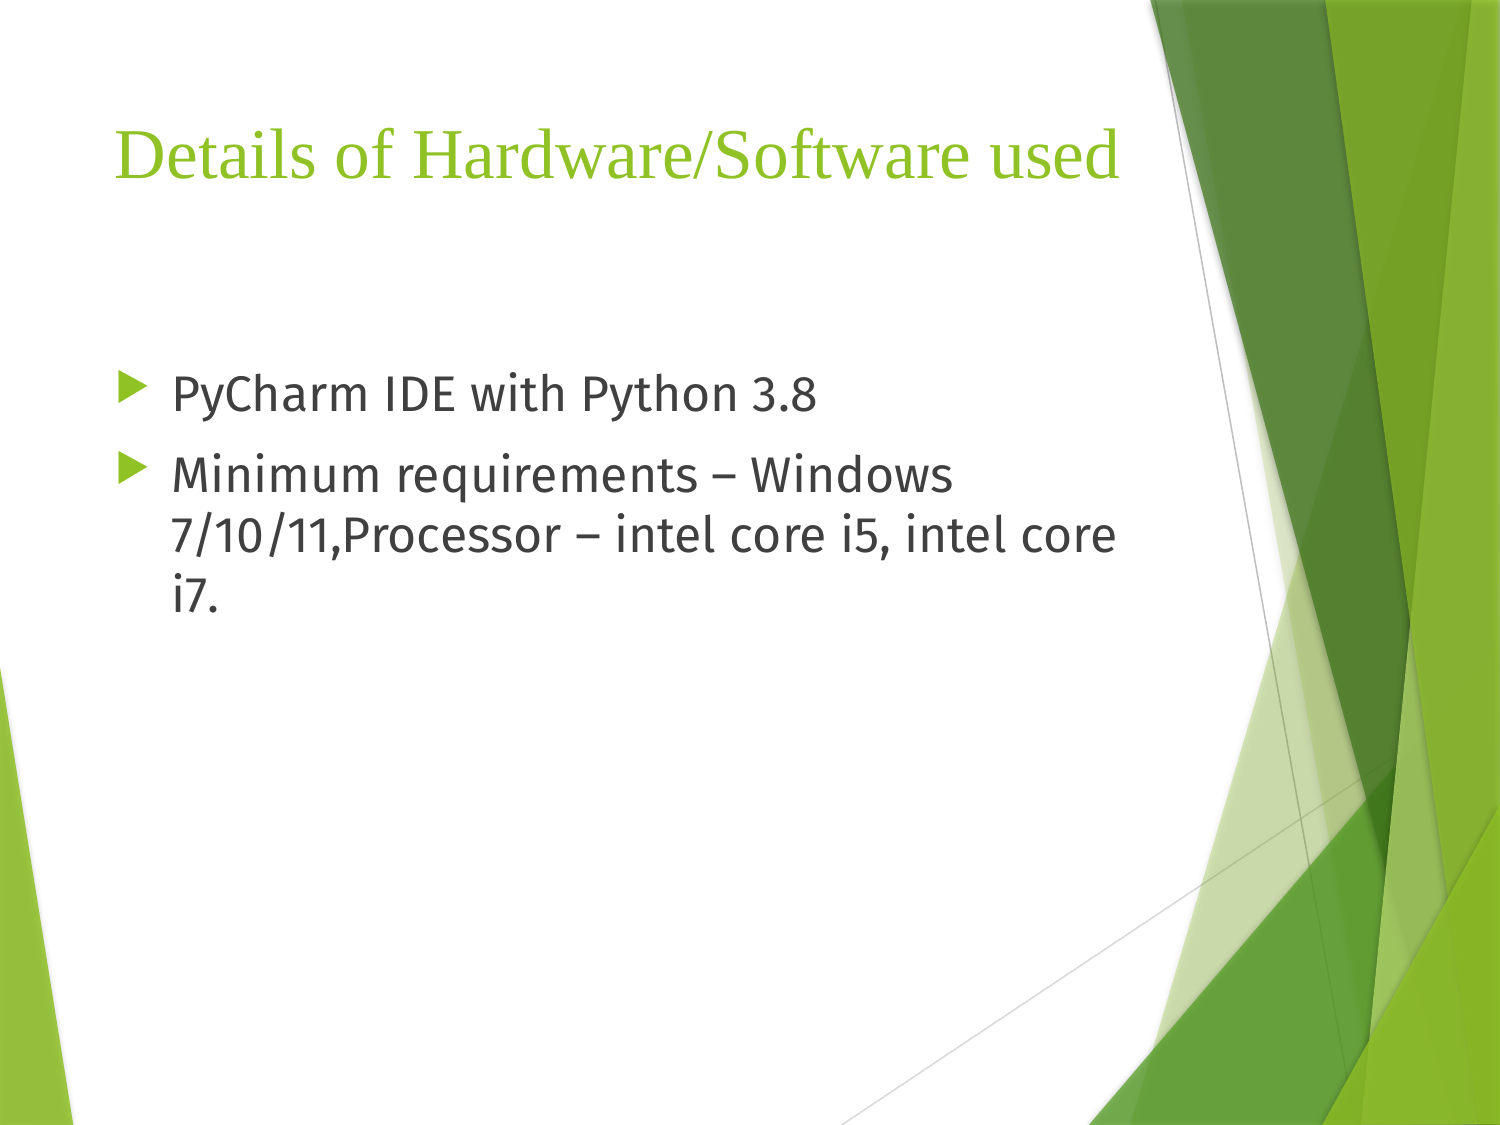

# Details of Hardware/Software used
PyCharm IDE with Python 3.8
Minimum requirements – Windows 7/10/11,Processor – intel core i5, intel core i7.